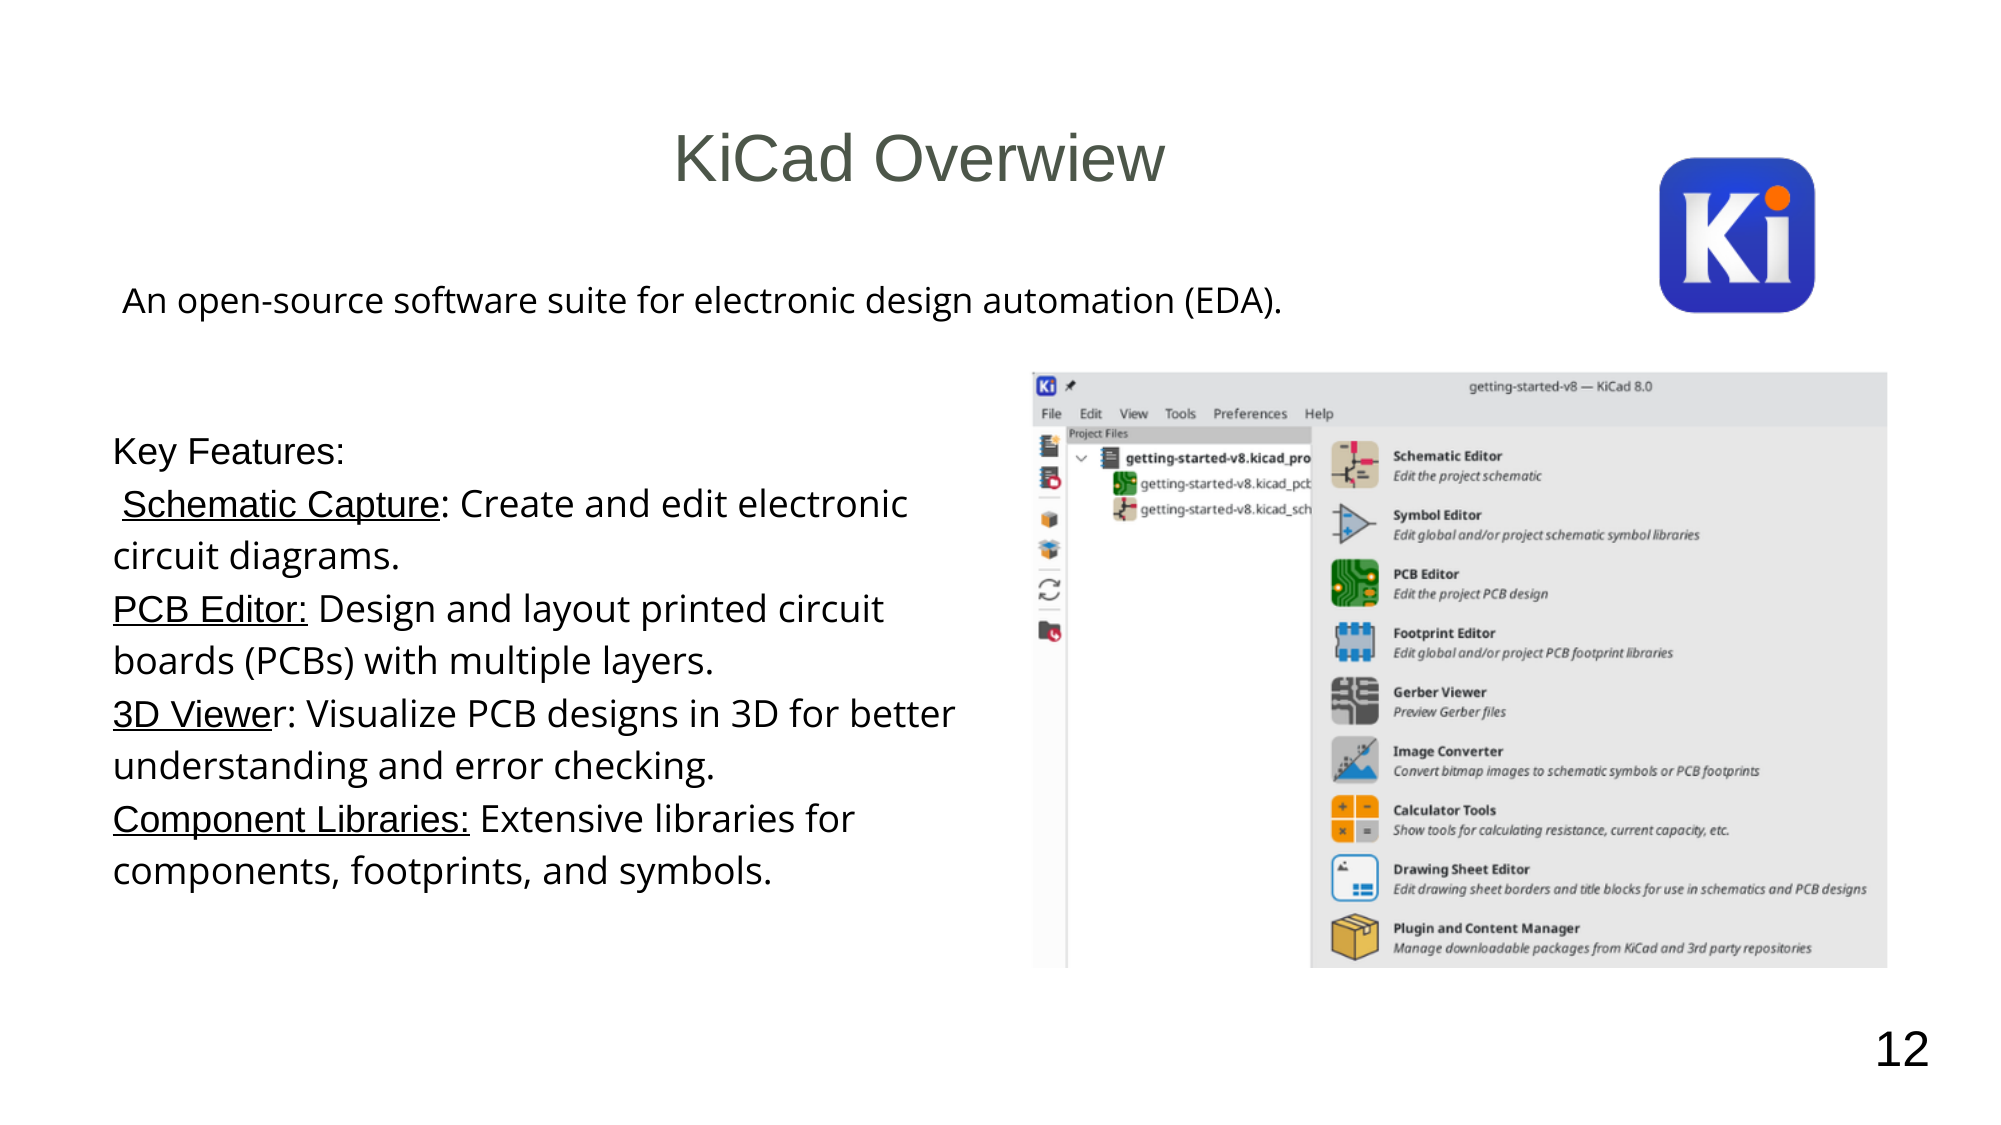

KiCad Overwiew

 An open-source software suite for electronic design automation (EDA).

Key Features:
 Schematic Capture: Create and edit electronic circuit diagrams.
PCB Editor: Design and layout printed circuit boards (PCBs) with multiple layers.
3D Viewer: Visualize PCB designs in 3D for better understanding and error checking.
Component Libraries: Extensive libraries for components, footprints, and symbols.

12